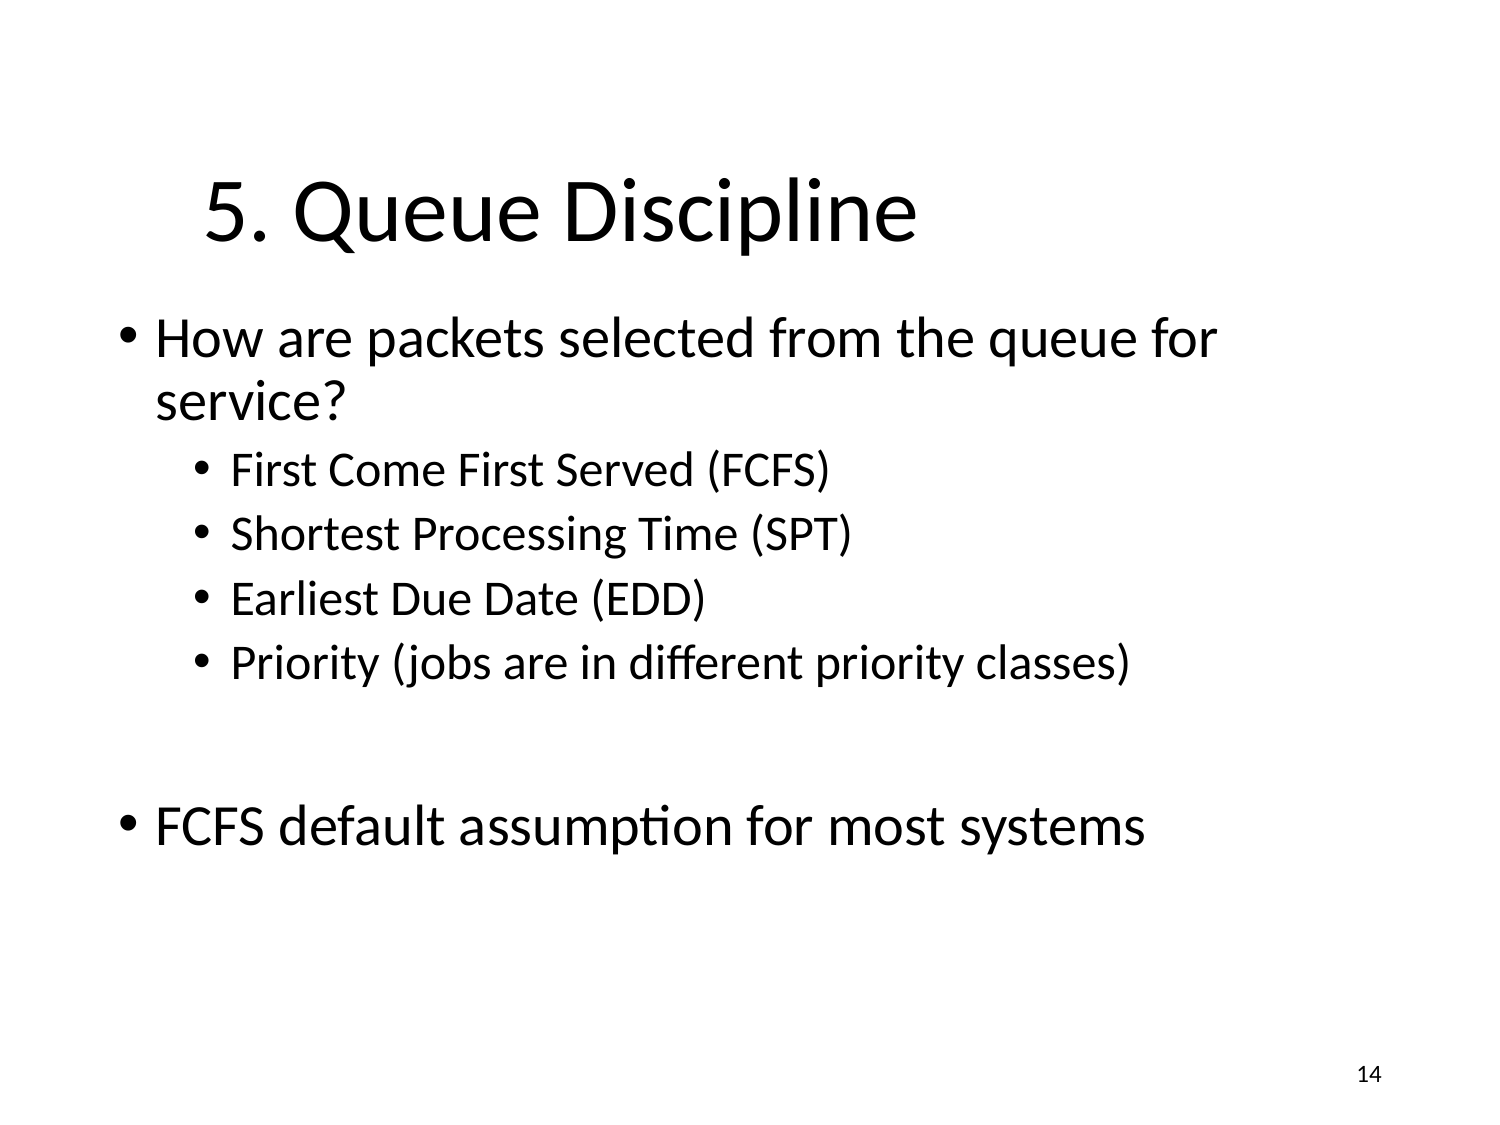

# 5. Queue Discipline
How are packets selected from the queue for service?
First Come First Served (FCFS)
Shortest Processing Time (SPT)
Earliest Due Date (EDD)
Priority (jobs are in different priority classes)

FCFS default assumption for most systems
14